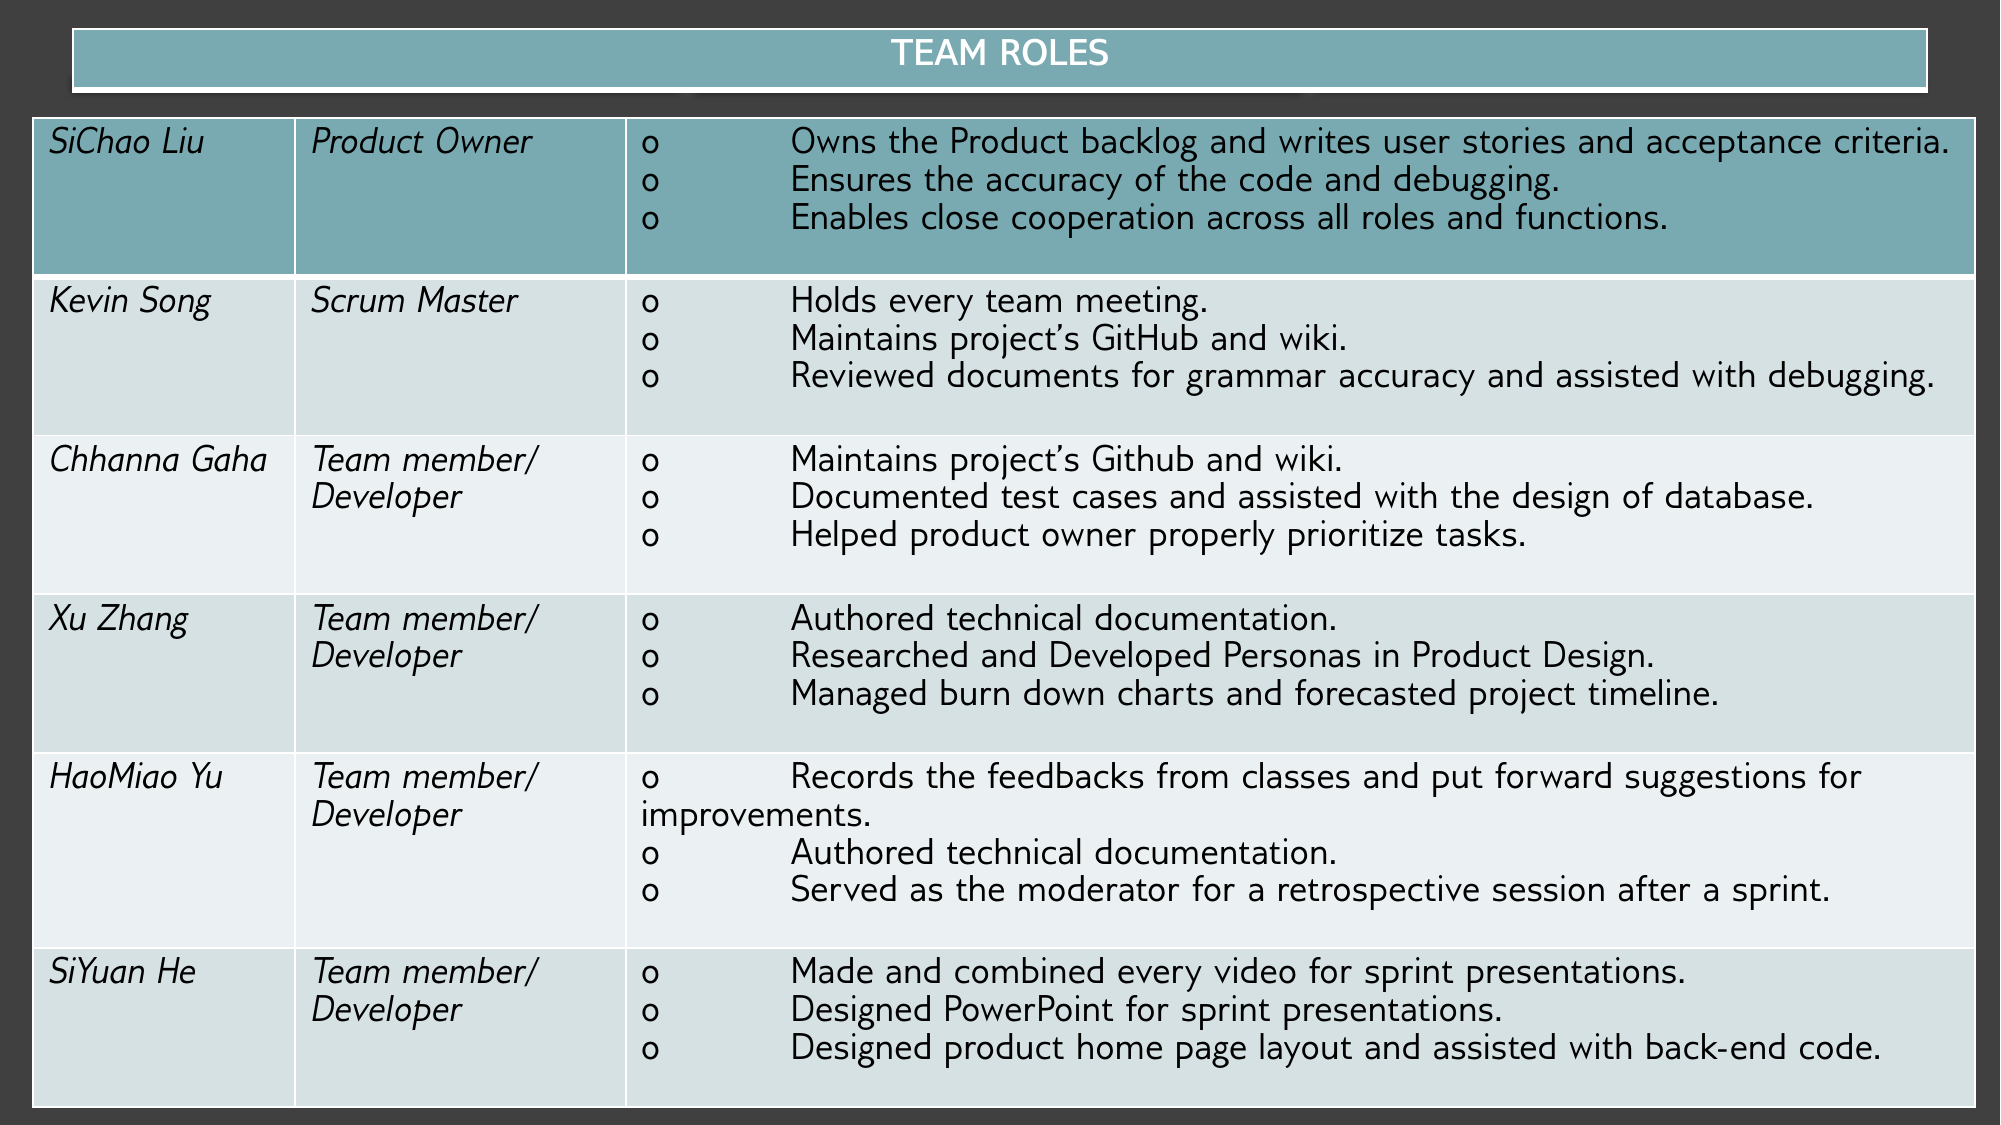

| TEAM ROLES |
| --- |

| SiChao Liu | Product Owner | o Owns the Product backlog and writes user stories and acceptance criteria. o Ensures the accuracy of the code and debugging. o Enables close cooperation across all roles and functions. |
| --- | --- | --- |
| Kevin Song | Scrum Master | o Holds every team meeting. o Maintains project’s GitHub and wiki. o Reviewed documents for grammar accuracy and assisted with debugging. |
| Chhanna Gaha | Team member/ Developer | o Maintains project’s Github and wiki. o Documented test cases and assisted with the design of database. o Helped product owner properly prioritize tasks. |
| Xu Zhang | Team member/ Developer | o Authored technical documentation. o Researched and Developed Personas in Product Design. o Managed burn down charts and forecasted project timeline. |
| HaoMiao Yu | Team member/ Developer | o Records the feedbacks from classes and put forward suggestions for improvements. o Authored technical documentation. o Served as the moderator for a retrospective session after a sprint. |
| SiYuan He | Team member/ Developer | o Made and combined every video for sprint presentations. o Designed PowerPoint for sprint presentations. o Designed product home page layout and assisted with back-end code. |